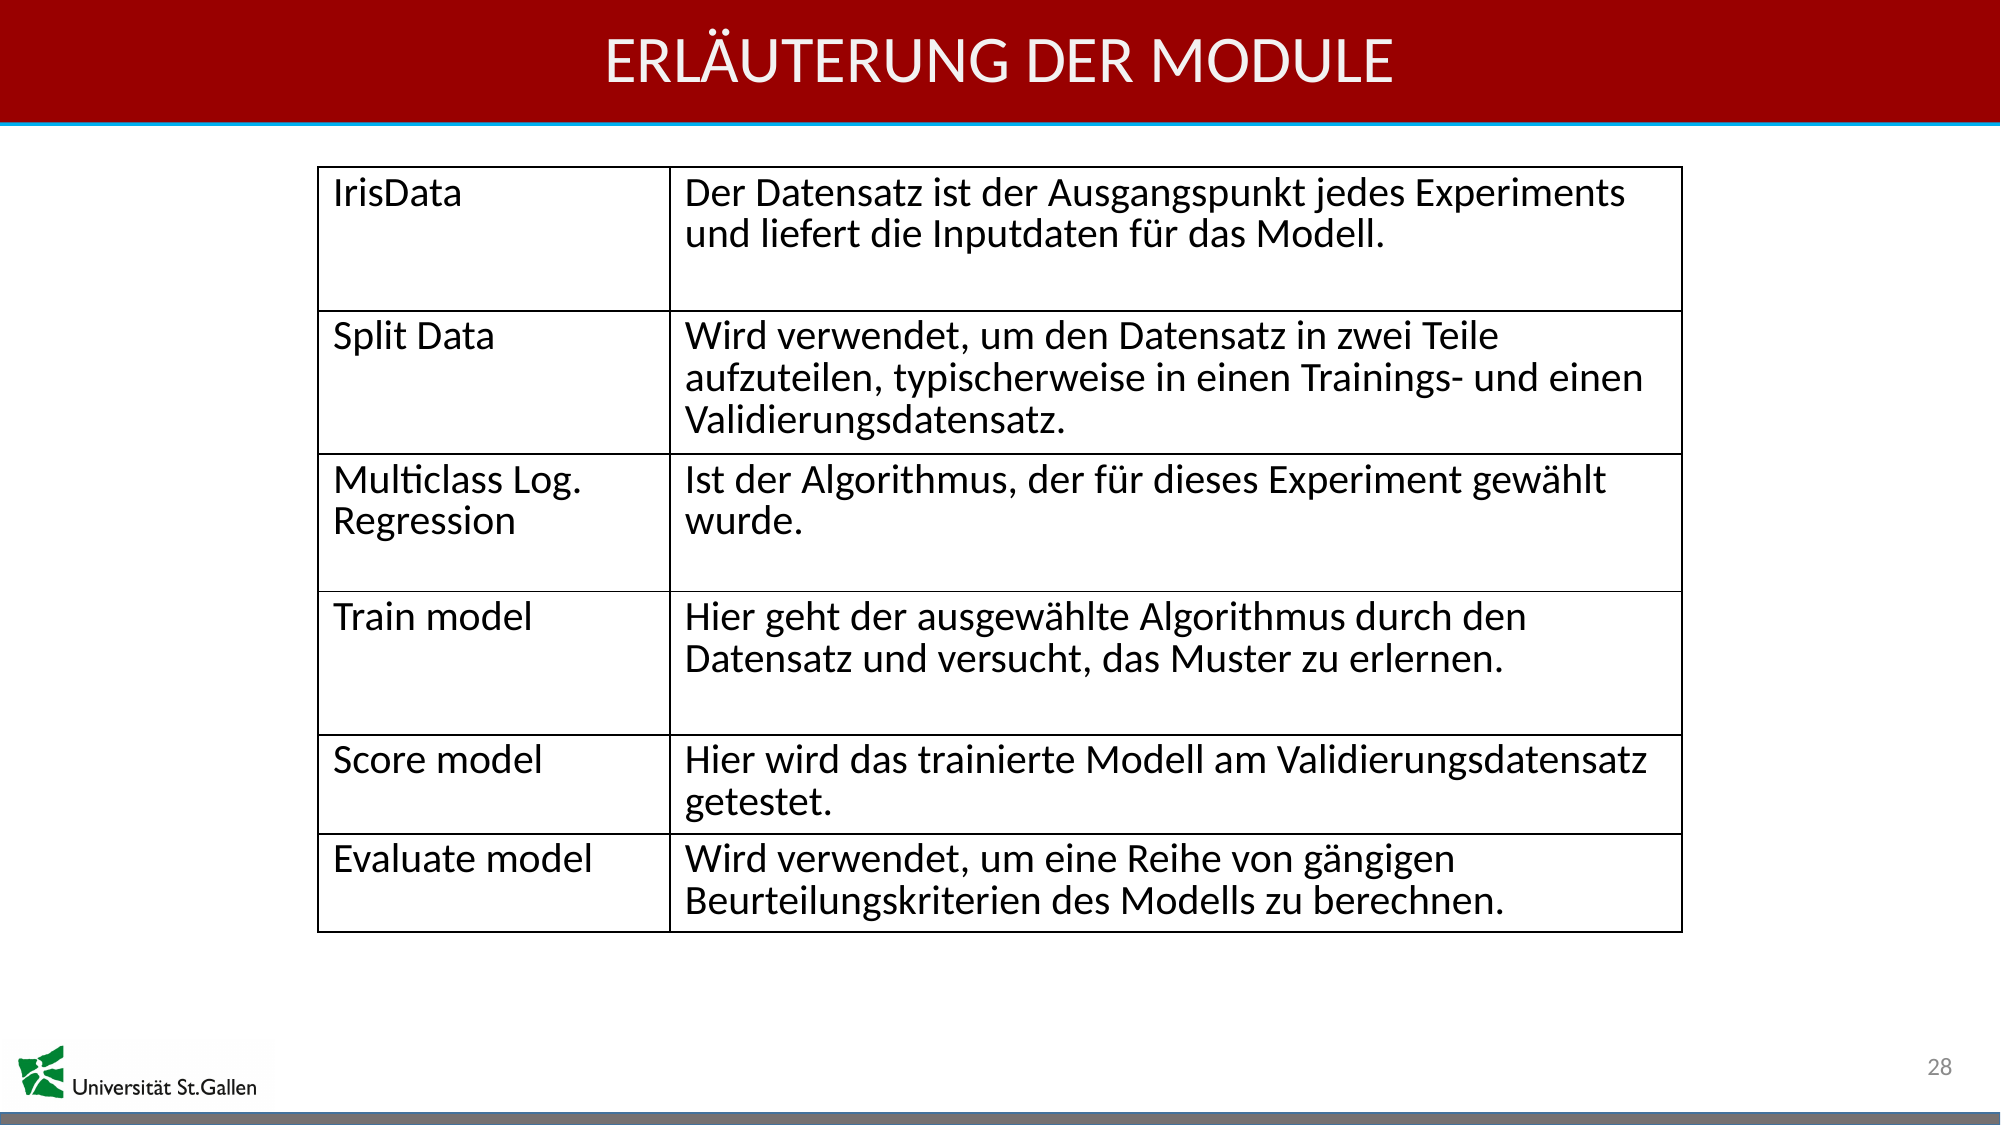

# Erläuterung der Module
| IrisData | Der Datensatz ist der Ausgangspunkt jedes Experiments und liefert die Inputdaten für das Modell. |
| --- | --- |
| Split Data | Wird verwendet, um den Datensatz in zwei Teile aufzuteilen, typischerweise in einen Trainings- und einen Validierungsdatensatz. |
| Multiclass Log. Regression | Ist der Algorithmus, der für dieses Experiment gewählt wurde. |
| Train model | Hier geht der ausgewählte Algorithmus durch den Datensatz und versucht, das Muster zu erlernen. |
| Score model | Hier wird das trainierte Modell am Validierungsdatensatz getestet. |
| Evaluate model | Wird verwendet, um eine Reihe von gängigen Beurteilungskriterien des Modells zu berechnen. |
28